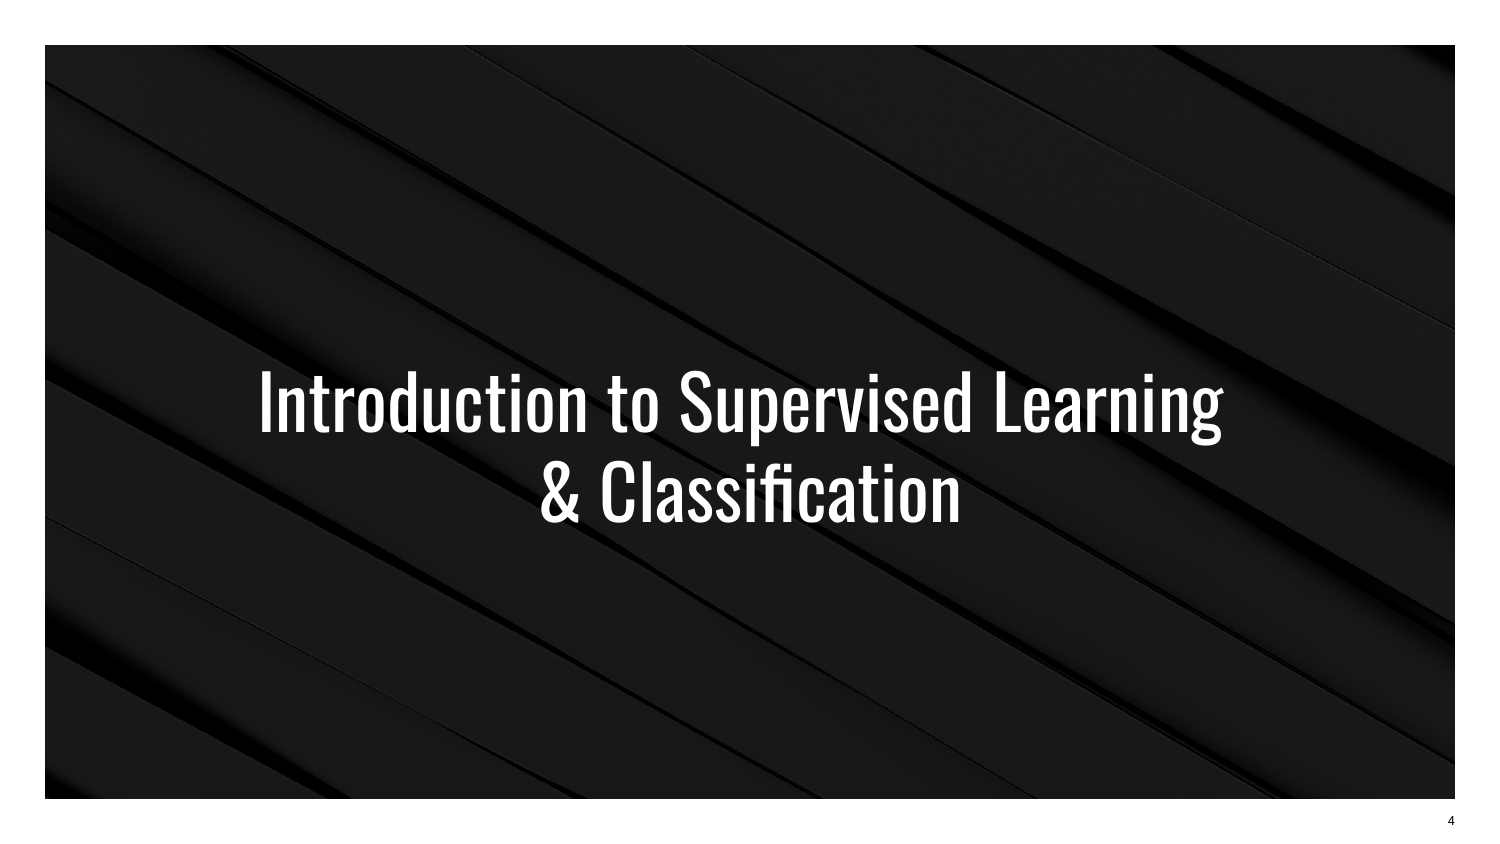

# Introduction to Supervised Learning & Classification

4